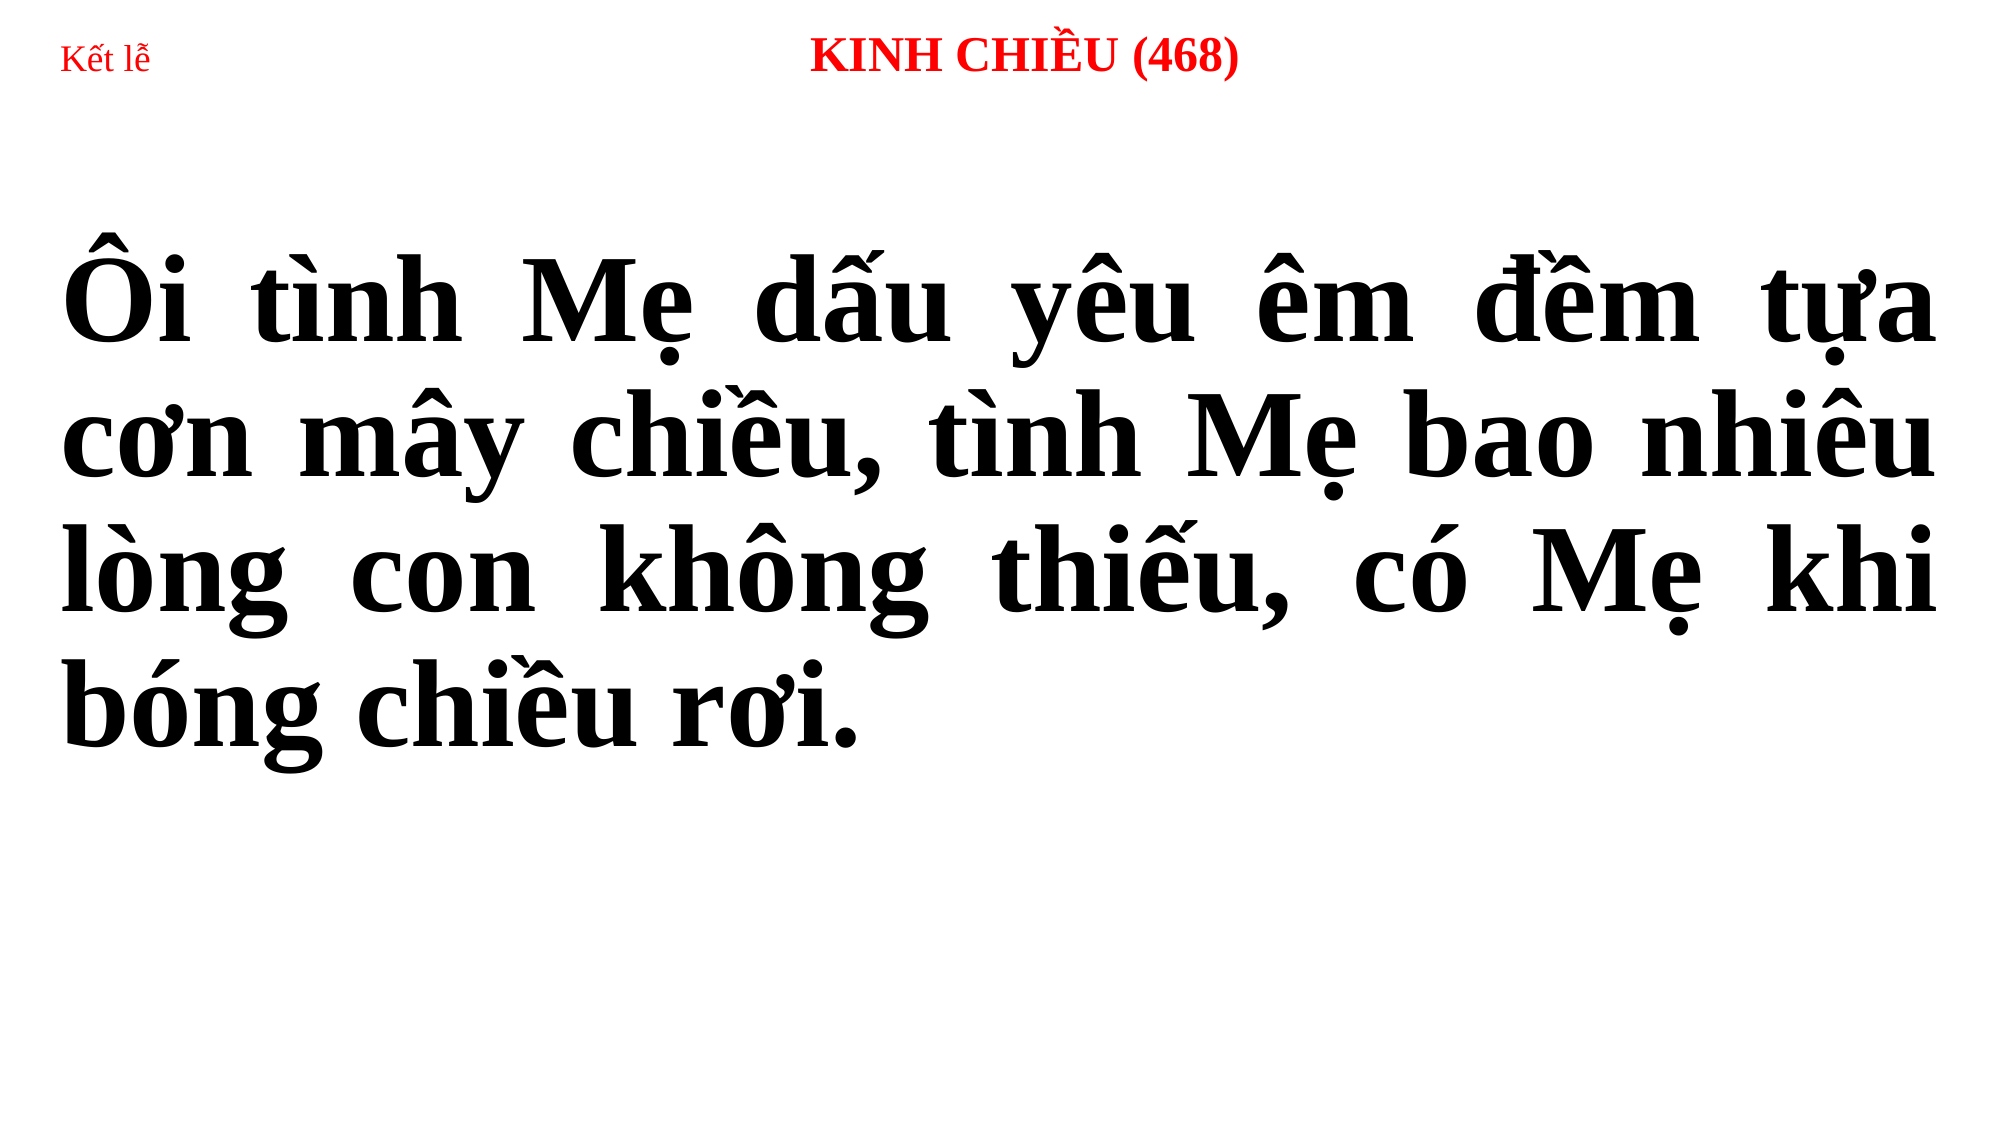

# Kết lễ                                      		KINH CHIỀU (468)
Ôi tình Mẹ dấu yêu êm đềm tựa cơn mây chiều, tình Mẹ bao nhiêu lòng con không thiếu, có Mẹ khi bóng chiều rơi.